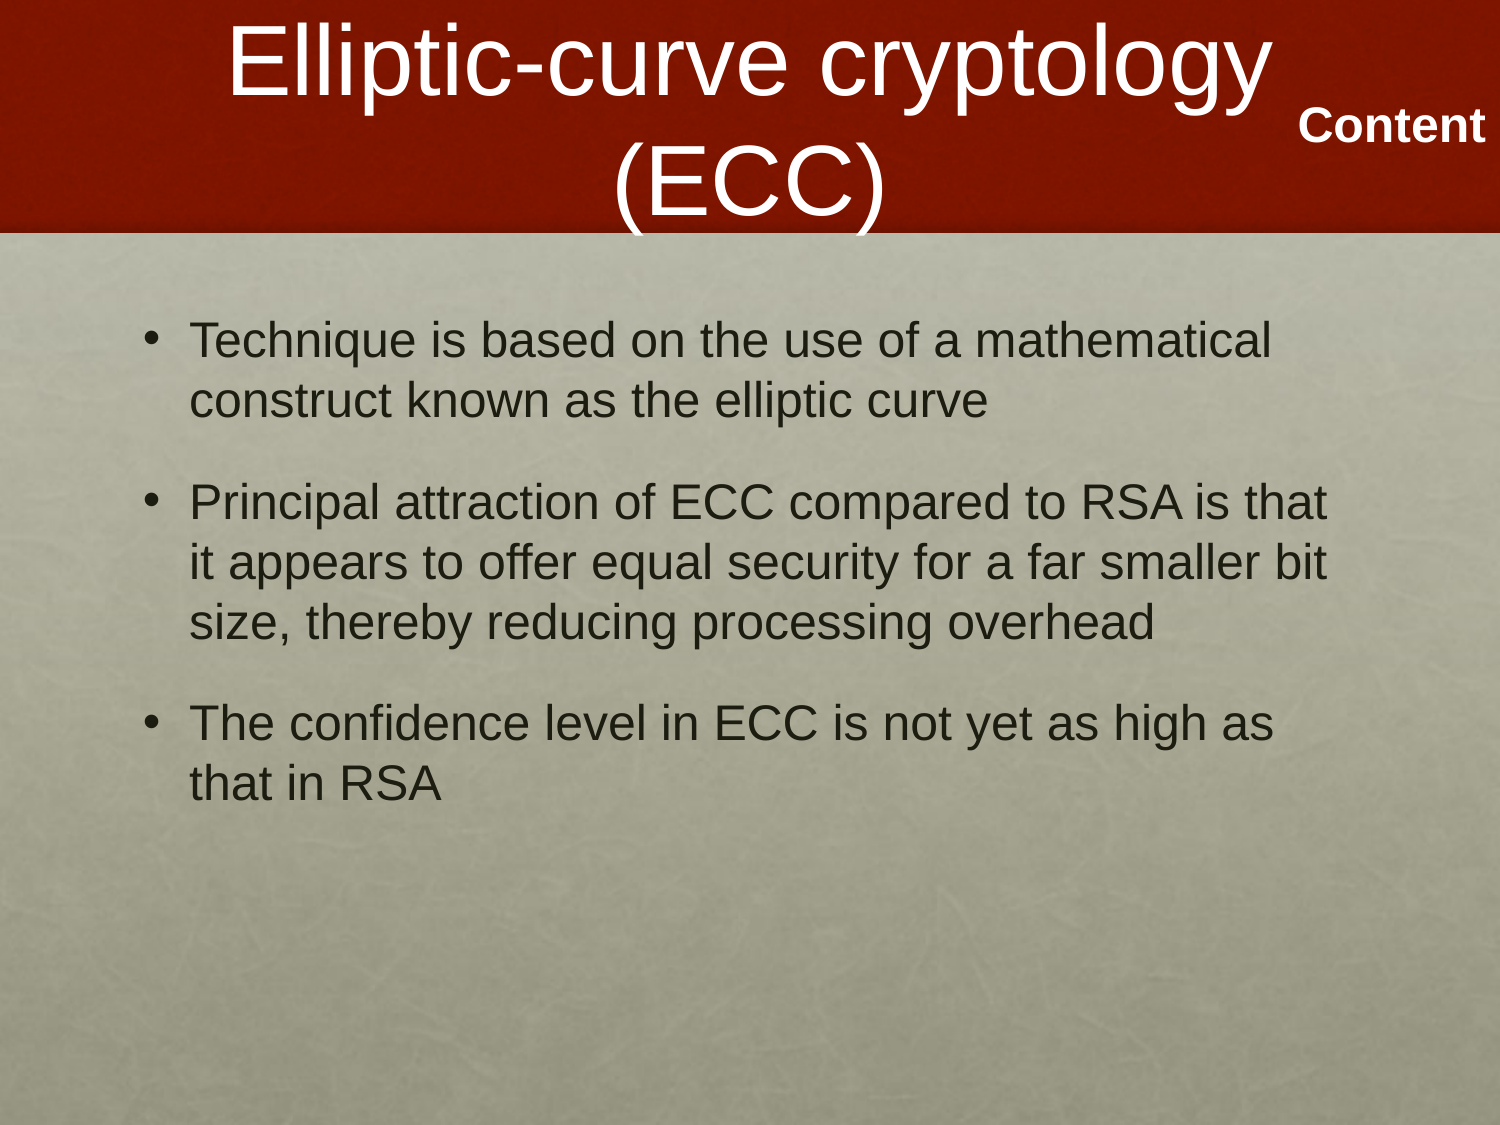

# Elliptic-curve cryptology (ECC)
Technique is based on the use of a mathematical construct known as the elliptic curve
Principal attraction of ECC compared to RSA is that it appears to offer equal security for a far smaller bit size, thereby reducing processing overhead
The confidence level in ECC is not yet as high as that in RSA